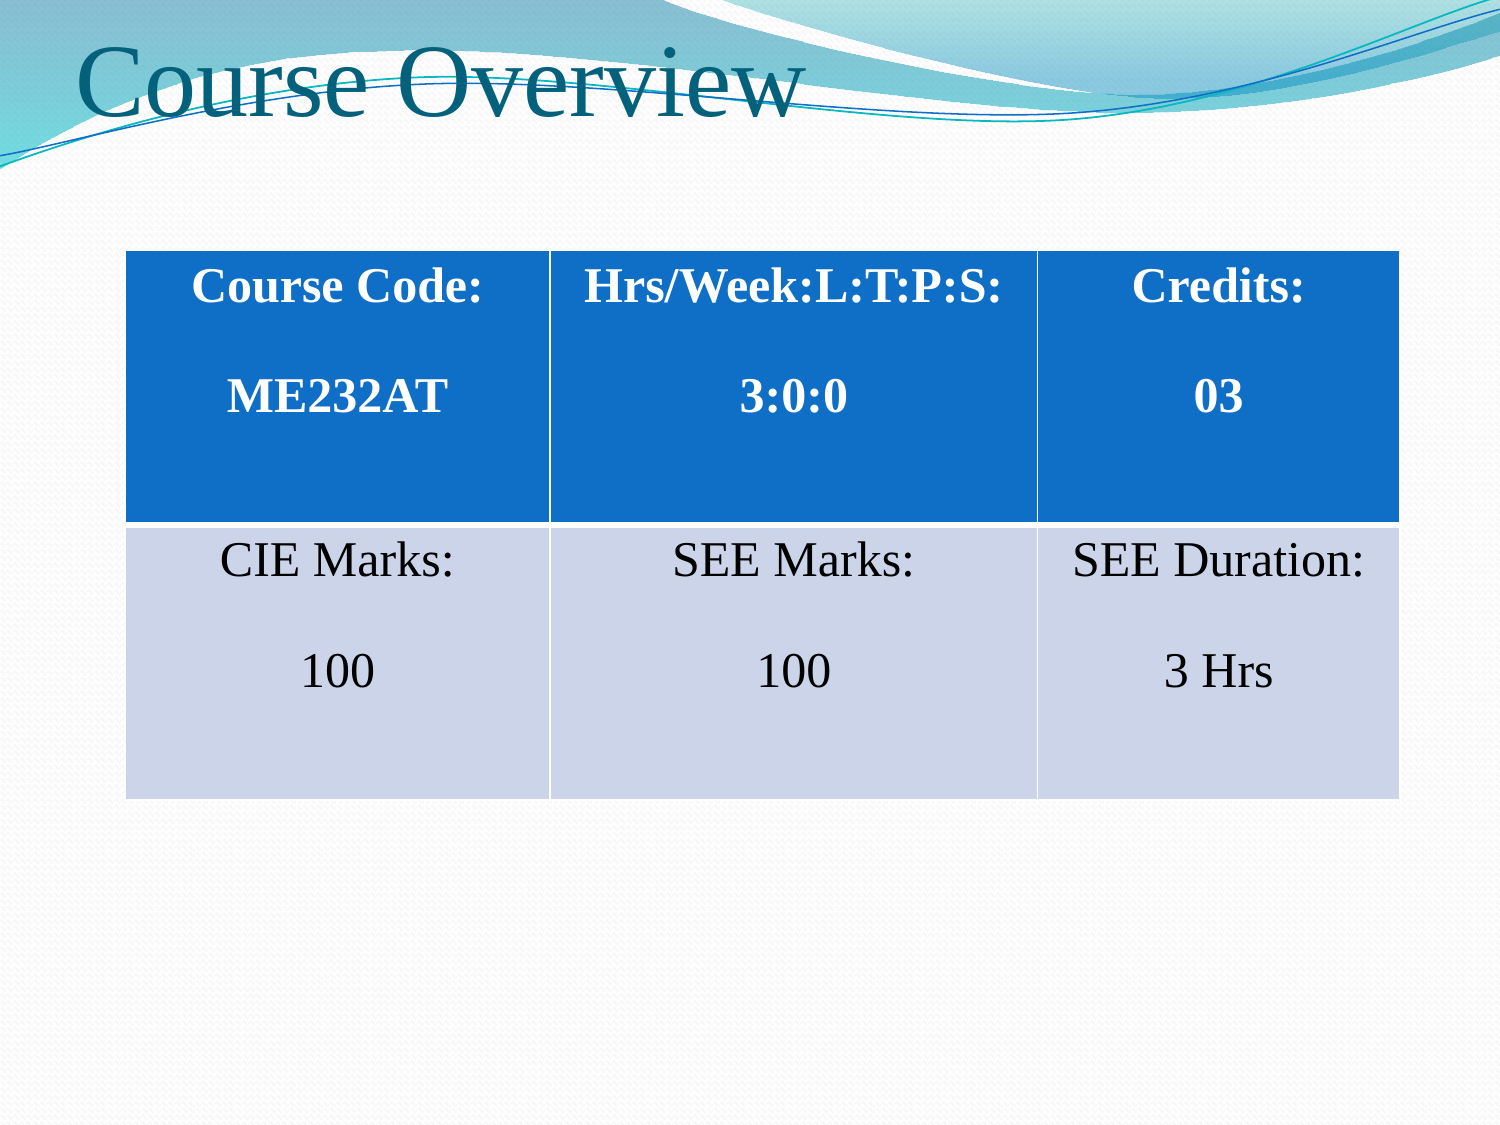

# Course Overview
| Course Code: ME232AT | Hrs/Week:L:T:P:S: 3:0:0 | Credits: 03 |
| --- | --- | --- |
| CIE Marks: 100 | SEE Marks: 100 | SEE Duration: 3 Hrs |